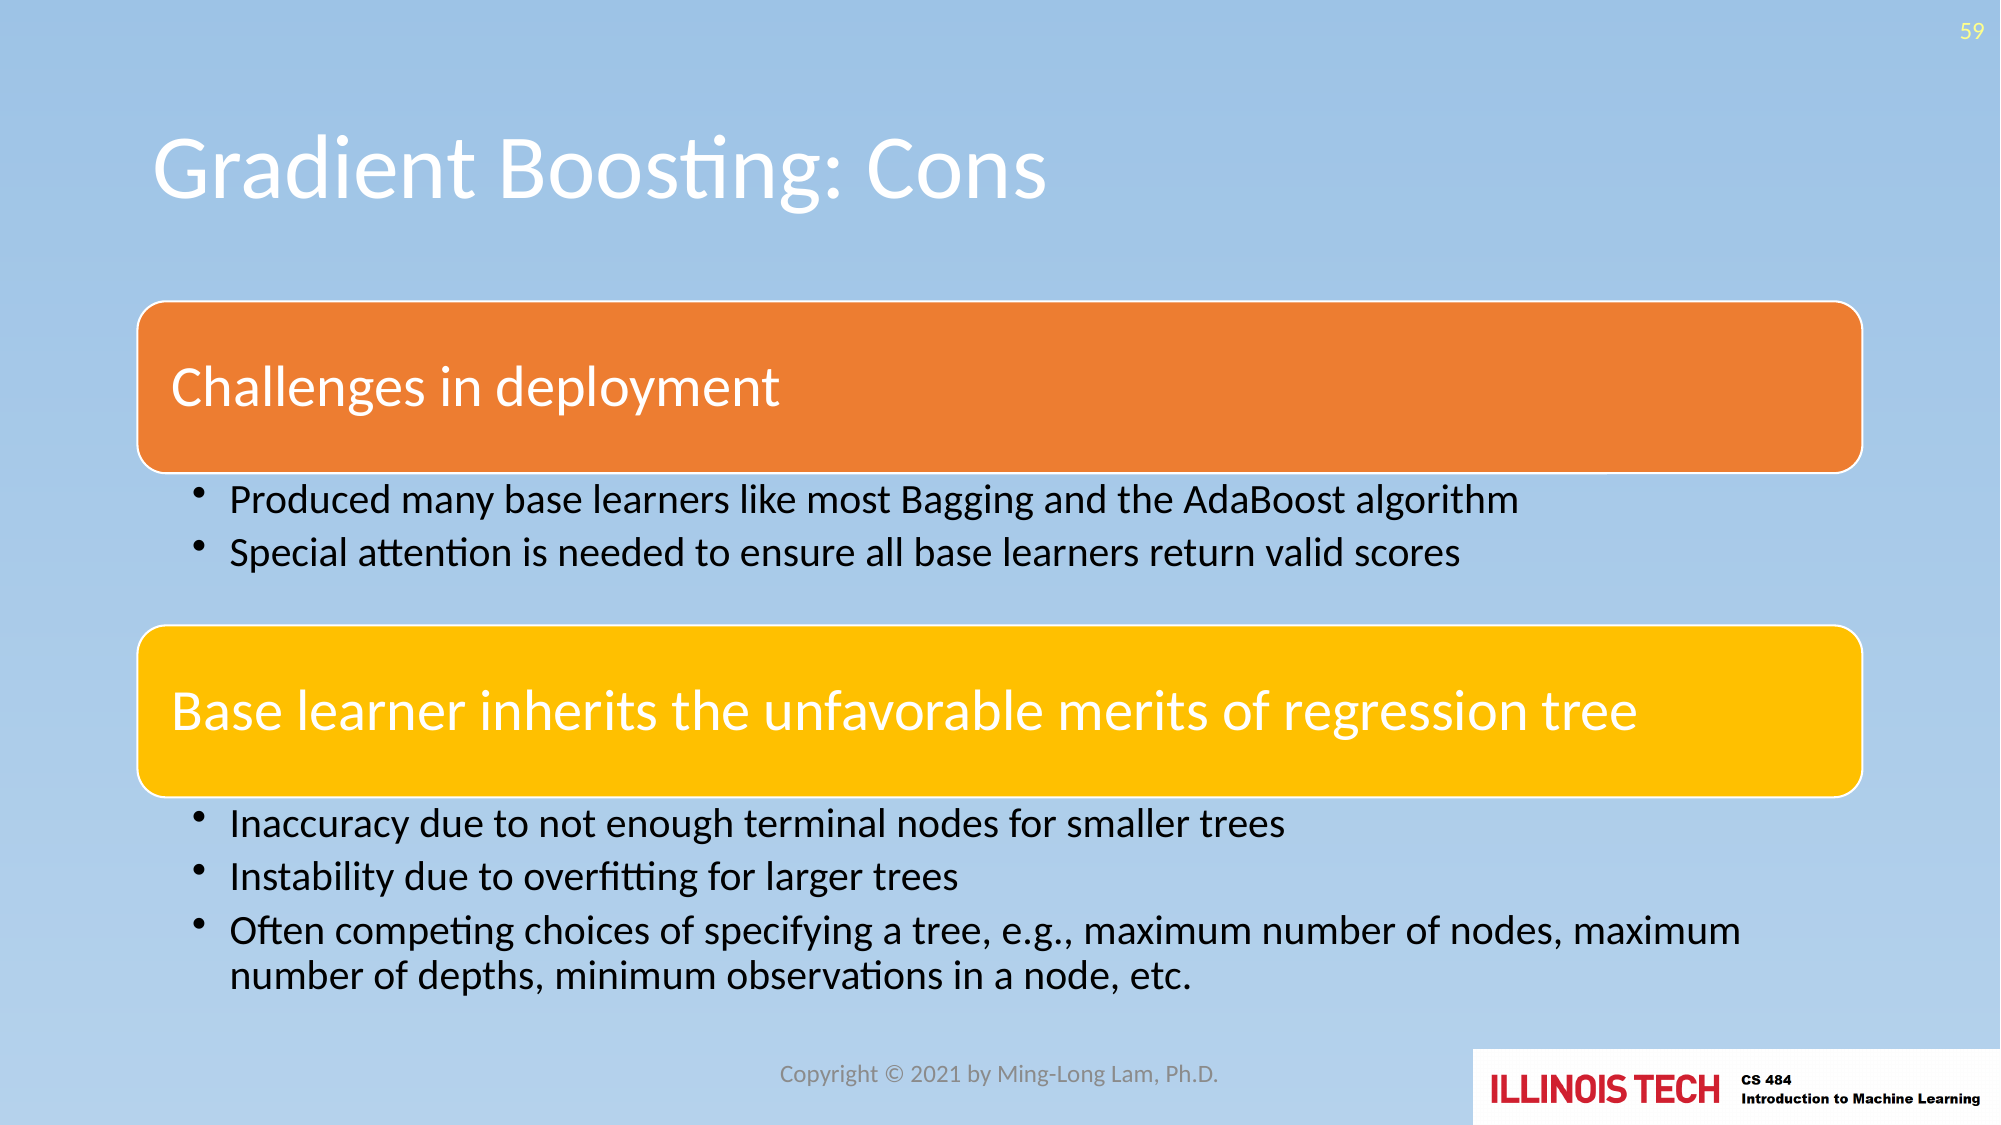

59
# Gradient Boosting: Cons
Challenges in deployment
Produced many base learners like most Bagging and the AdaBoost algorithm
Special attention is needed to ensure all base learners return valid scores
Base learner inherits the unfavorable merits of regression tree
Inaccuracy due to not enough terminal nodes for smaller trees
Instability due to overfitting for larger trees
Often competing choices of specifying a tree, e.g., maximum number of nodes, maximum number of depths, minimum observations in a node, etc.
Copyright © 2021 by Ming-Long Lam, Ph.D.